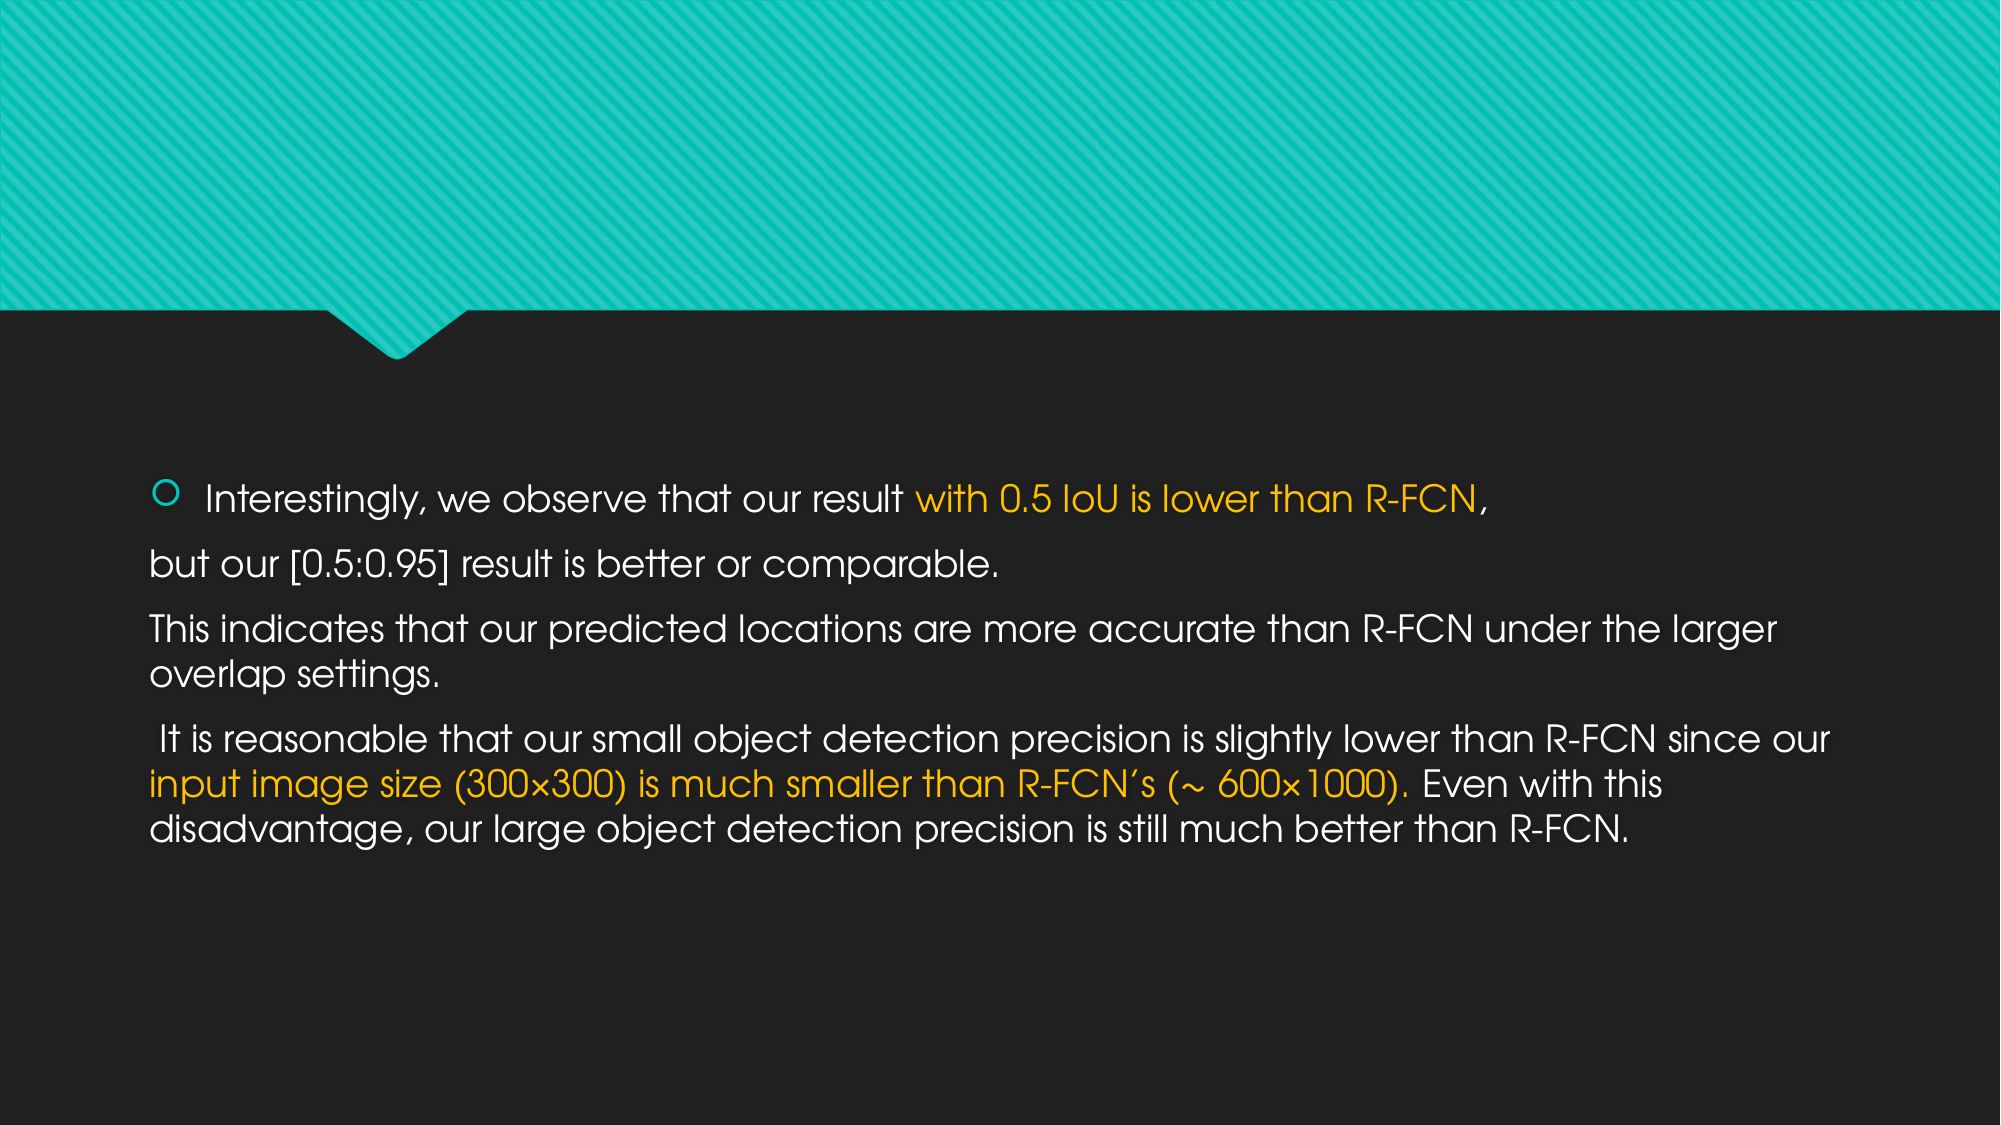

#
Interestingly, we observe that our result with 0.5 IoU is lower than R-FCN,
but our [0.5:0.95] result is better or comparable.
This indicates that our predicted locations are more accurate than R-FCN under the larger overlap settings.
 It is reasonable that our small object detection precision is slightly lower than R-FCN since our input image size (300×300) is much smaller than R-FCN’s (∼ 600×1000). Even with this disadvantage, our large object detection precision is still much better than R-FCN.